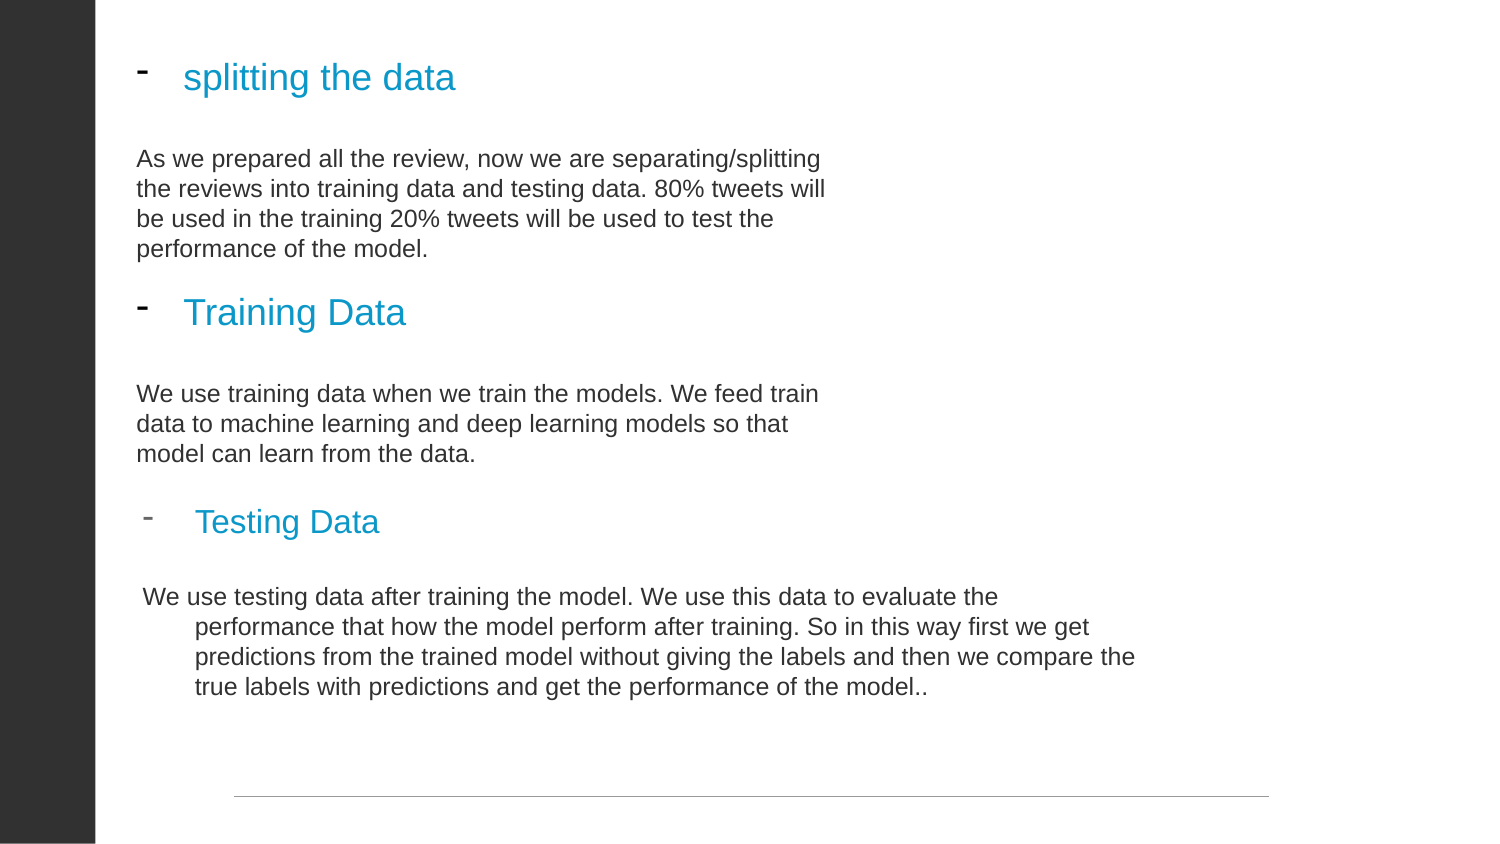

splitting the data

As we prepared all the review, now we are separating/splitting the reviews into training data and testing data. 80% tweets will be used in the training 20% tweets will be used to test the performance of the model.
Training Data

We use training data when we train the models. We feed train data to machine learning and deep learning models so that model can learn from the data.
Testing Data

We use testing data after training the model. We use this data to evaluate the performance that how the model perform after training. So in this way first we get predictions from the trained model without giving the labels and then we compare the true labels with predictions and get the performance of the model..